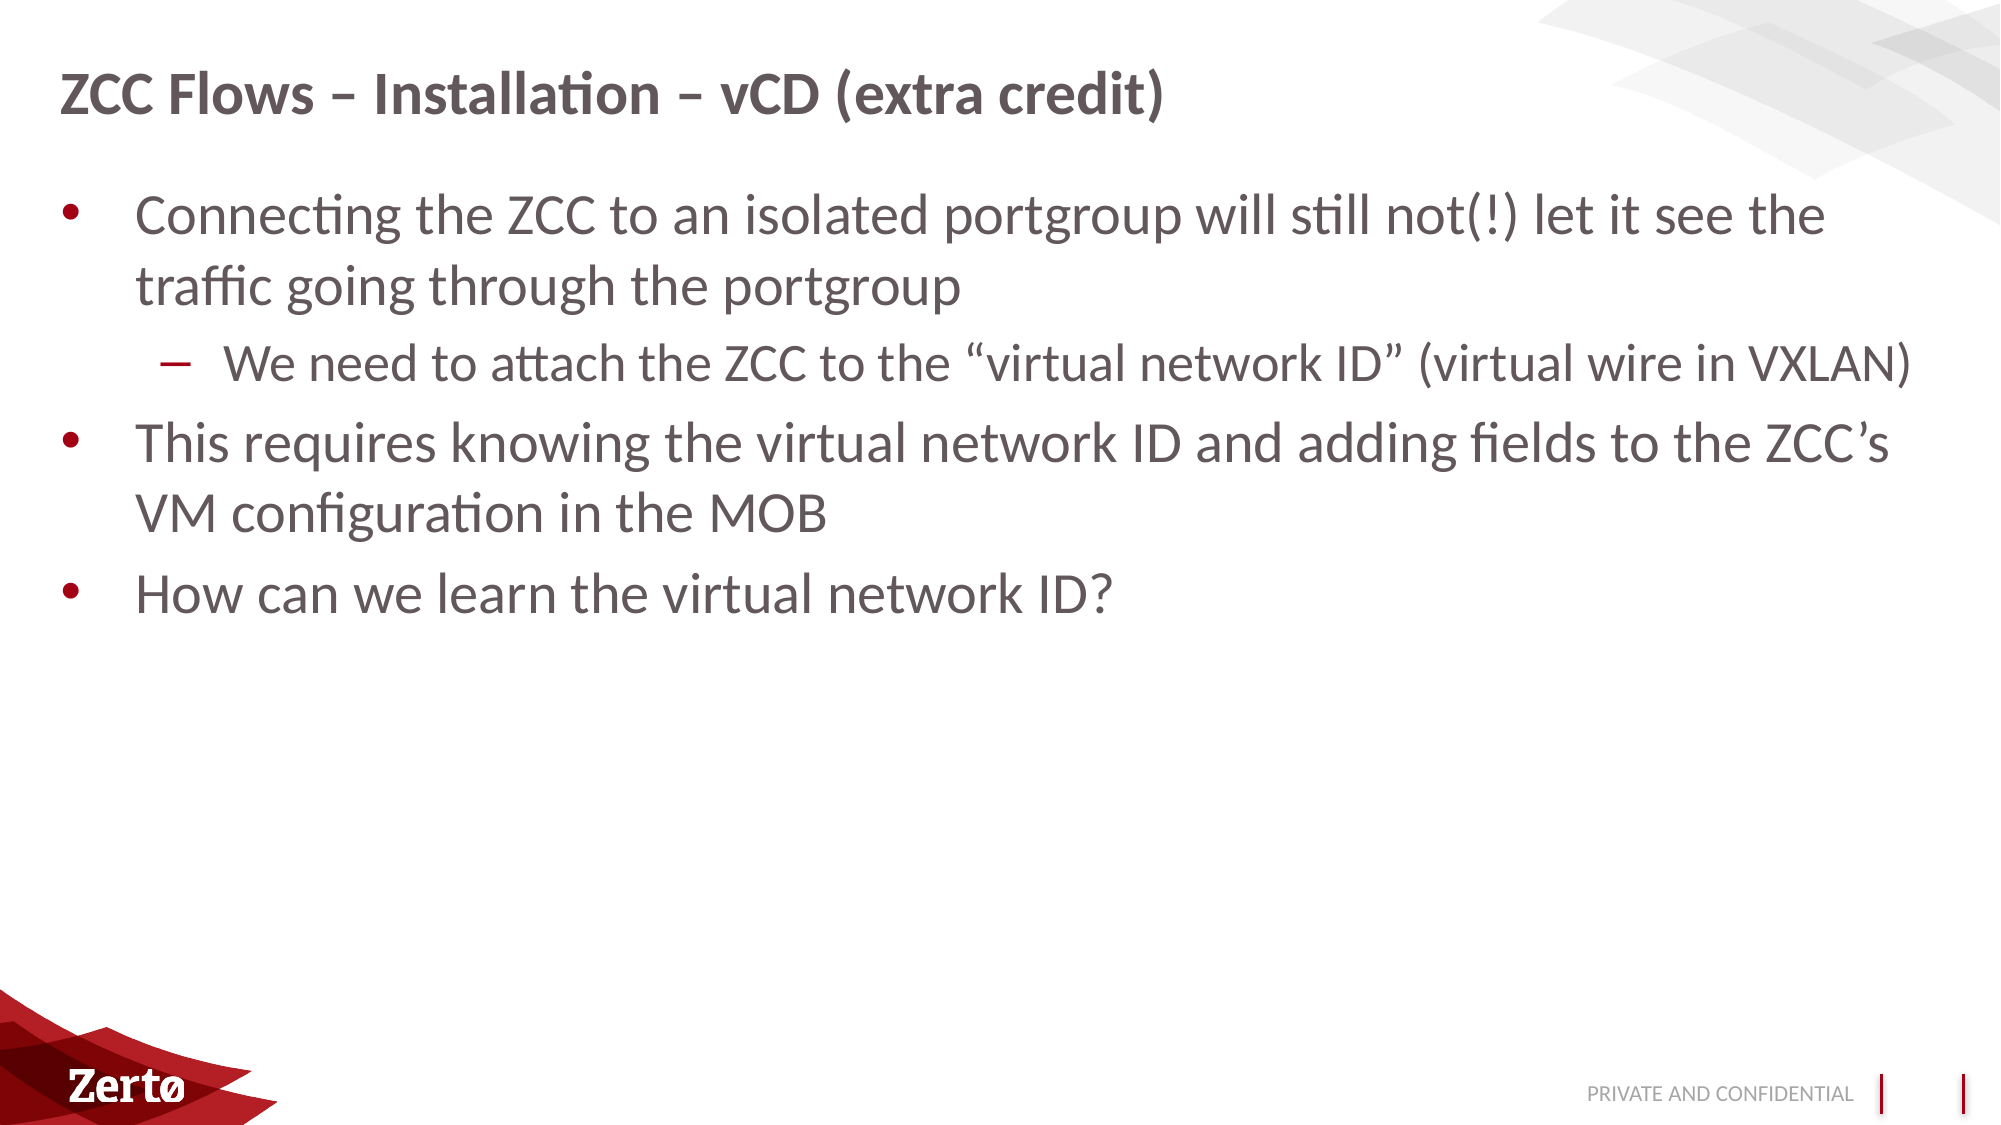

# ZCC Flows – Installation – vCD (extra credit)
Connecting the ZCC to an isolated portgroup will still not(!) let it see the traffic going through the portgroup
We need to attach the ZCC to the “virtual network ID” (virtual wire in VXLAN)
This requires knowing the virtual network ID and adding fields to the ZCC’s VM configuration in the MOB
How can we learn the virtual network ID?